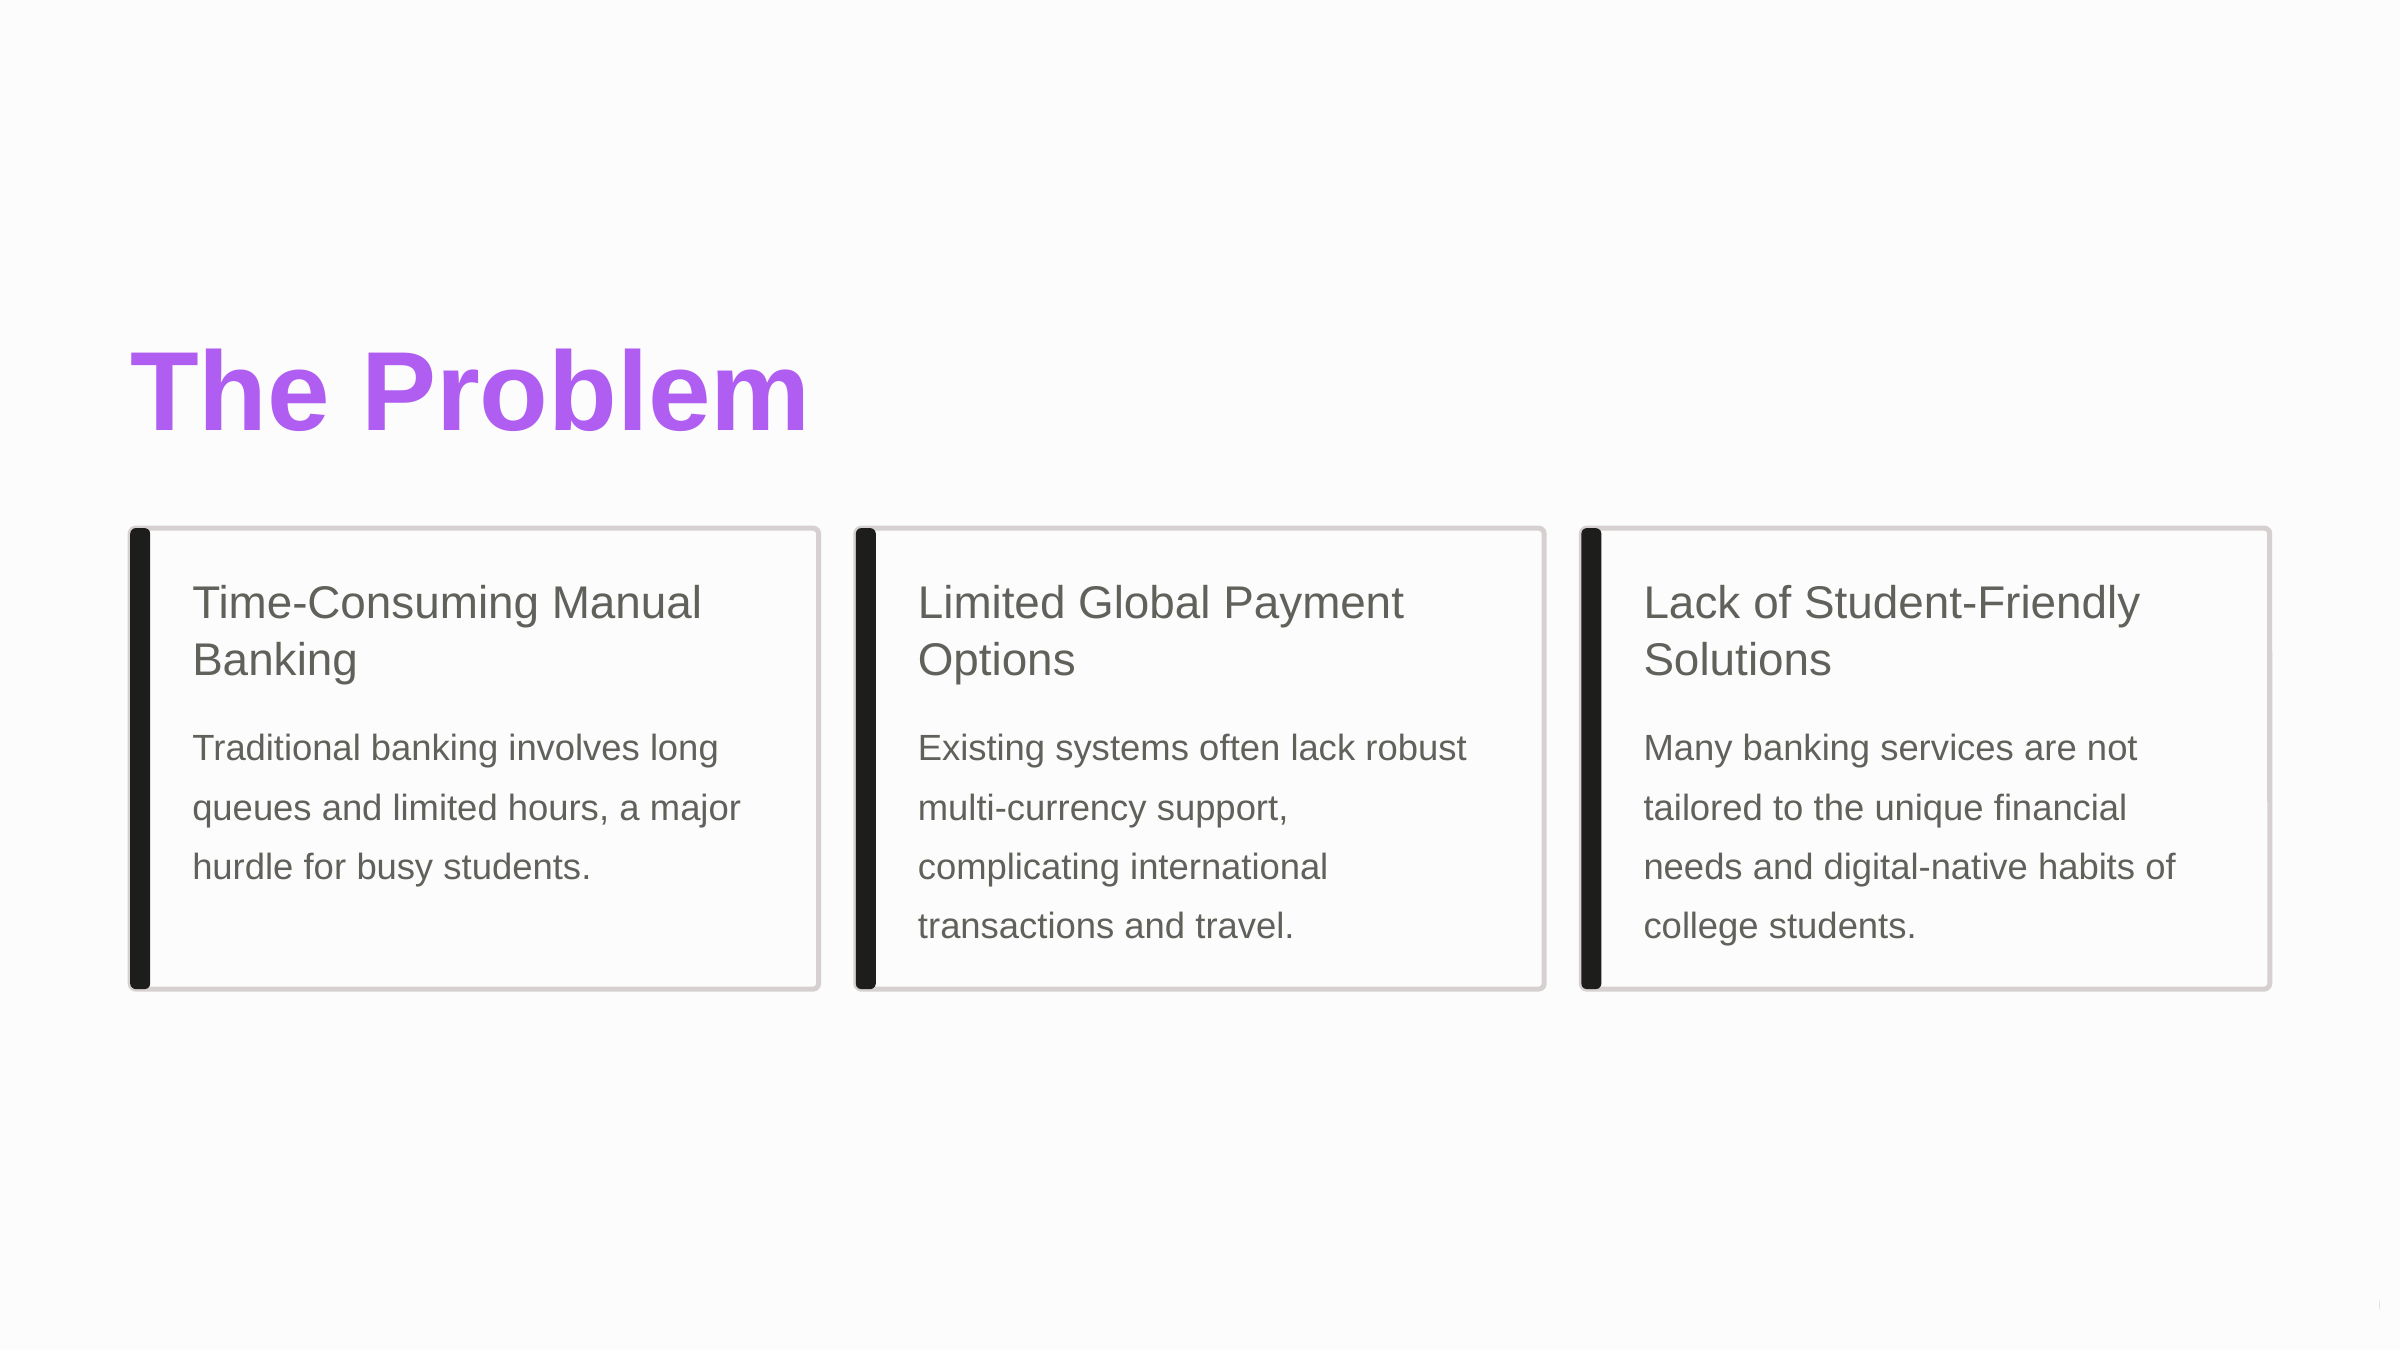

The Problem

Time-Consuming Manual Banking
Limited Global Payment Options
Lack of Student-Friendly Solutions
Traditional banking involves long queues and limited hours, a major hurdle for busy students.
Existing systems often lack robust multi-currency support, complicating international transactions and travel.
Many banking services are not tailored to the unique financial needs and digital-native habits of college students.